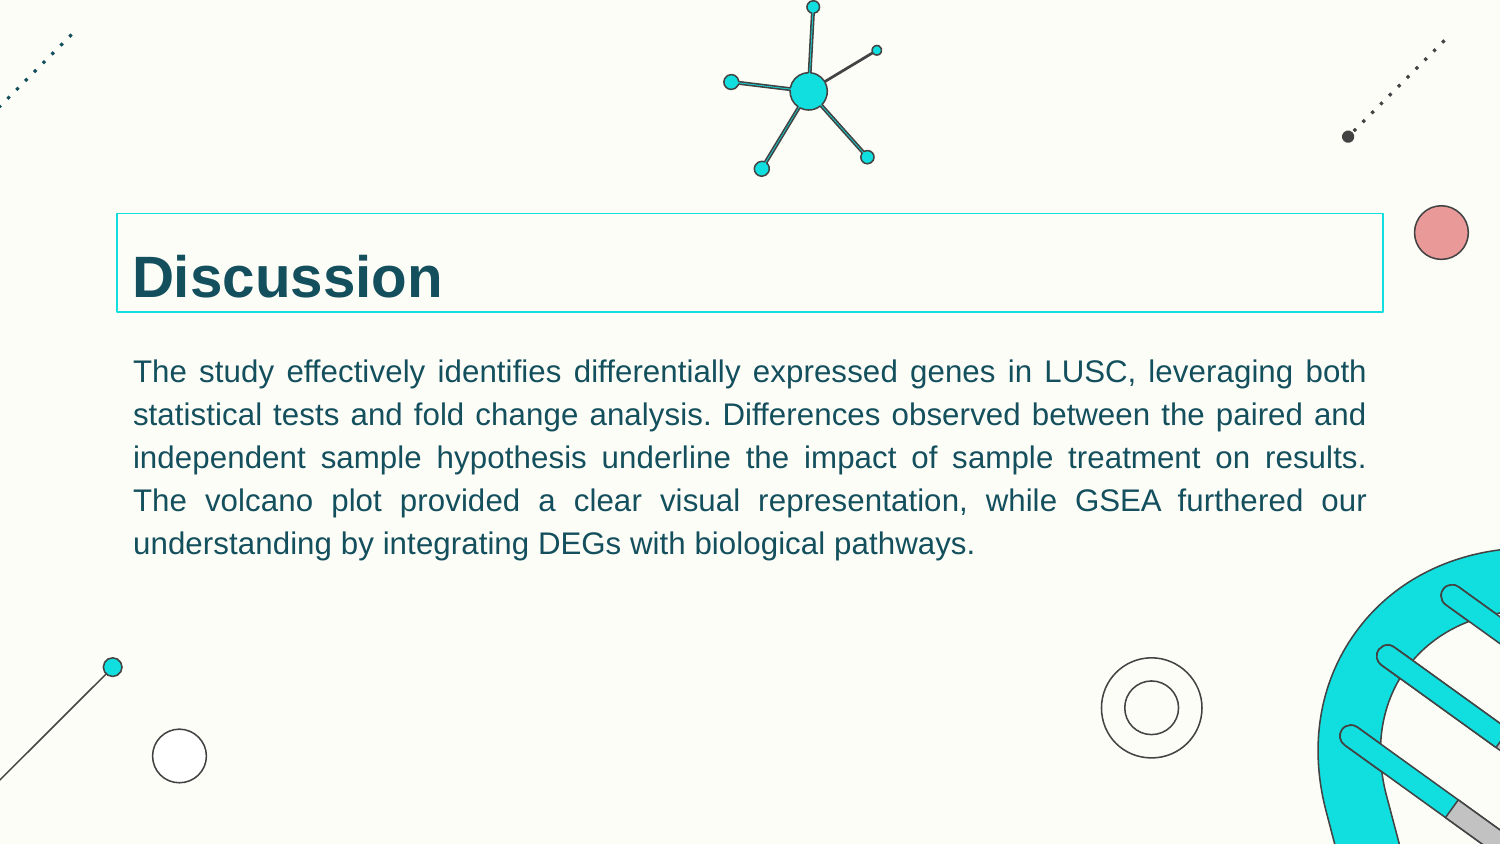

# Discussion
The study effectively identifies differentially expressed genes in LUSC, leveraging both statistical tests and fold change analysis. Differences observed between the paired and independent sample hypothesis underline the impact of sample treatment on results. The volcano plot provided a clear visual representation, while GSEA furthered our understanding by integrating DEGs with biological pathways.